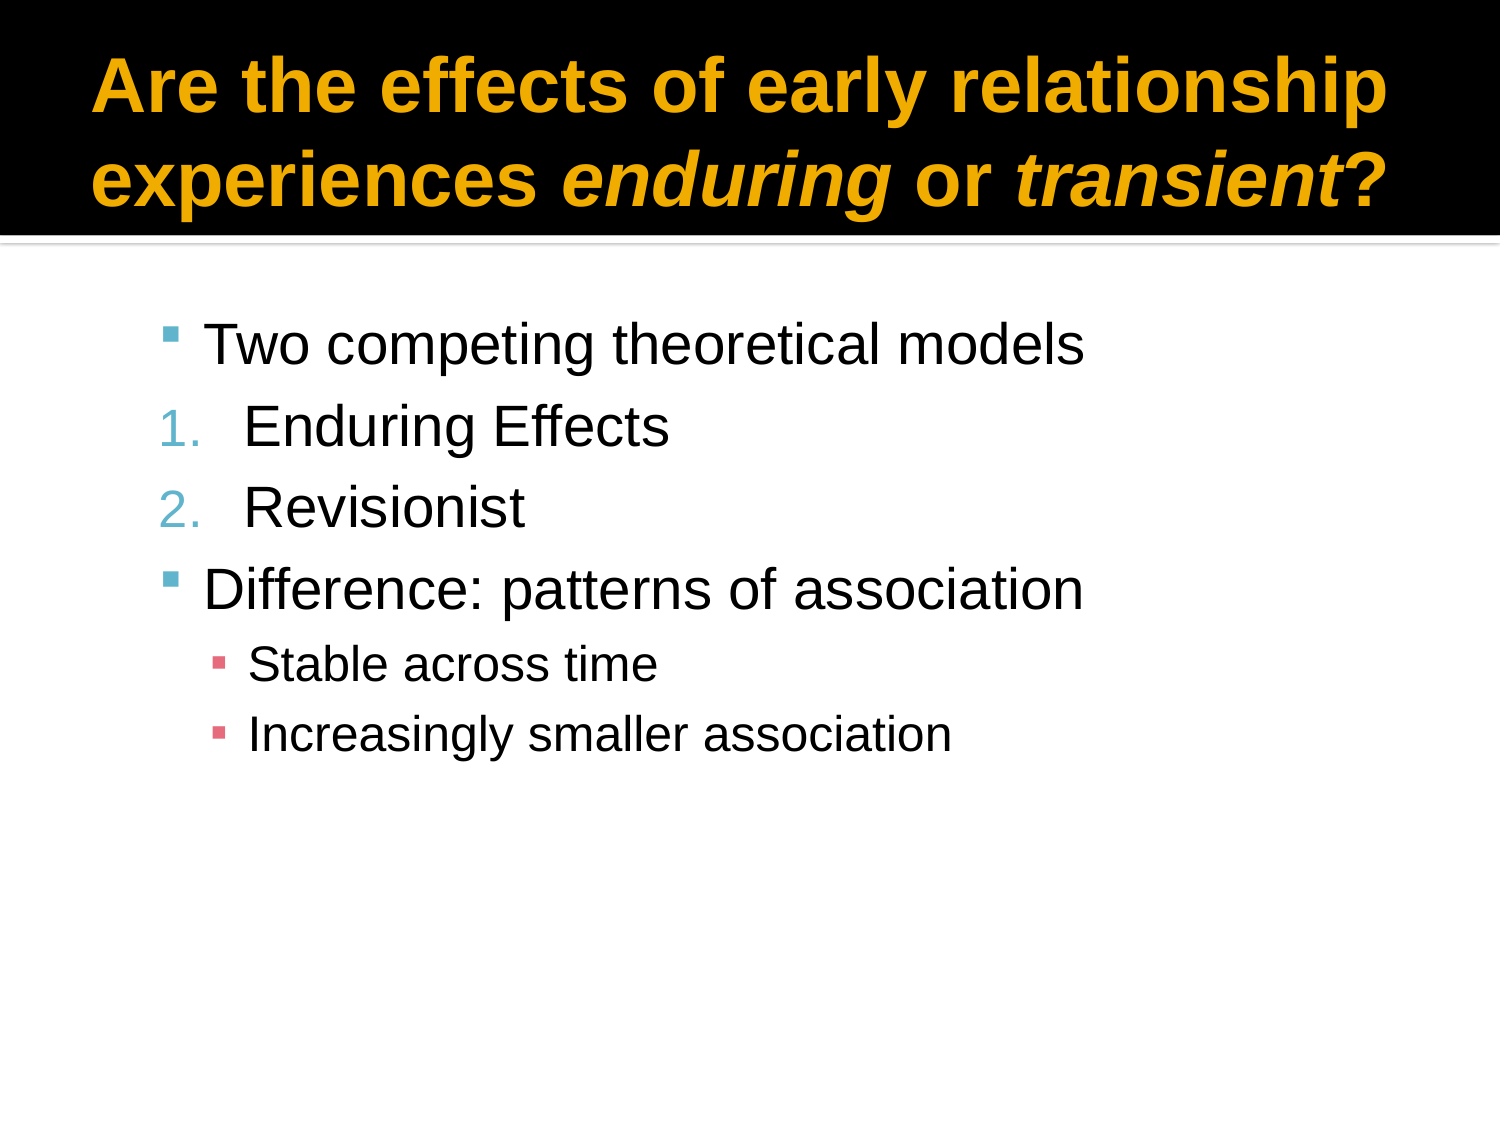

# Are the effects of early relationship experiences enduring or transient?
Two competing theoretical models
Enduring Effects
Revisionist
Difference: patterns of association
Stable across time
Increasingly smaller association